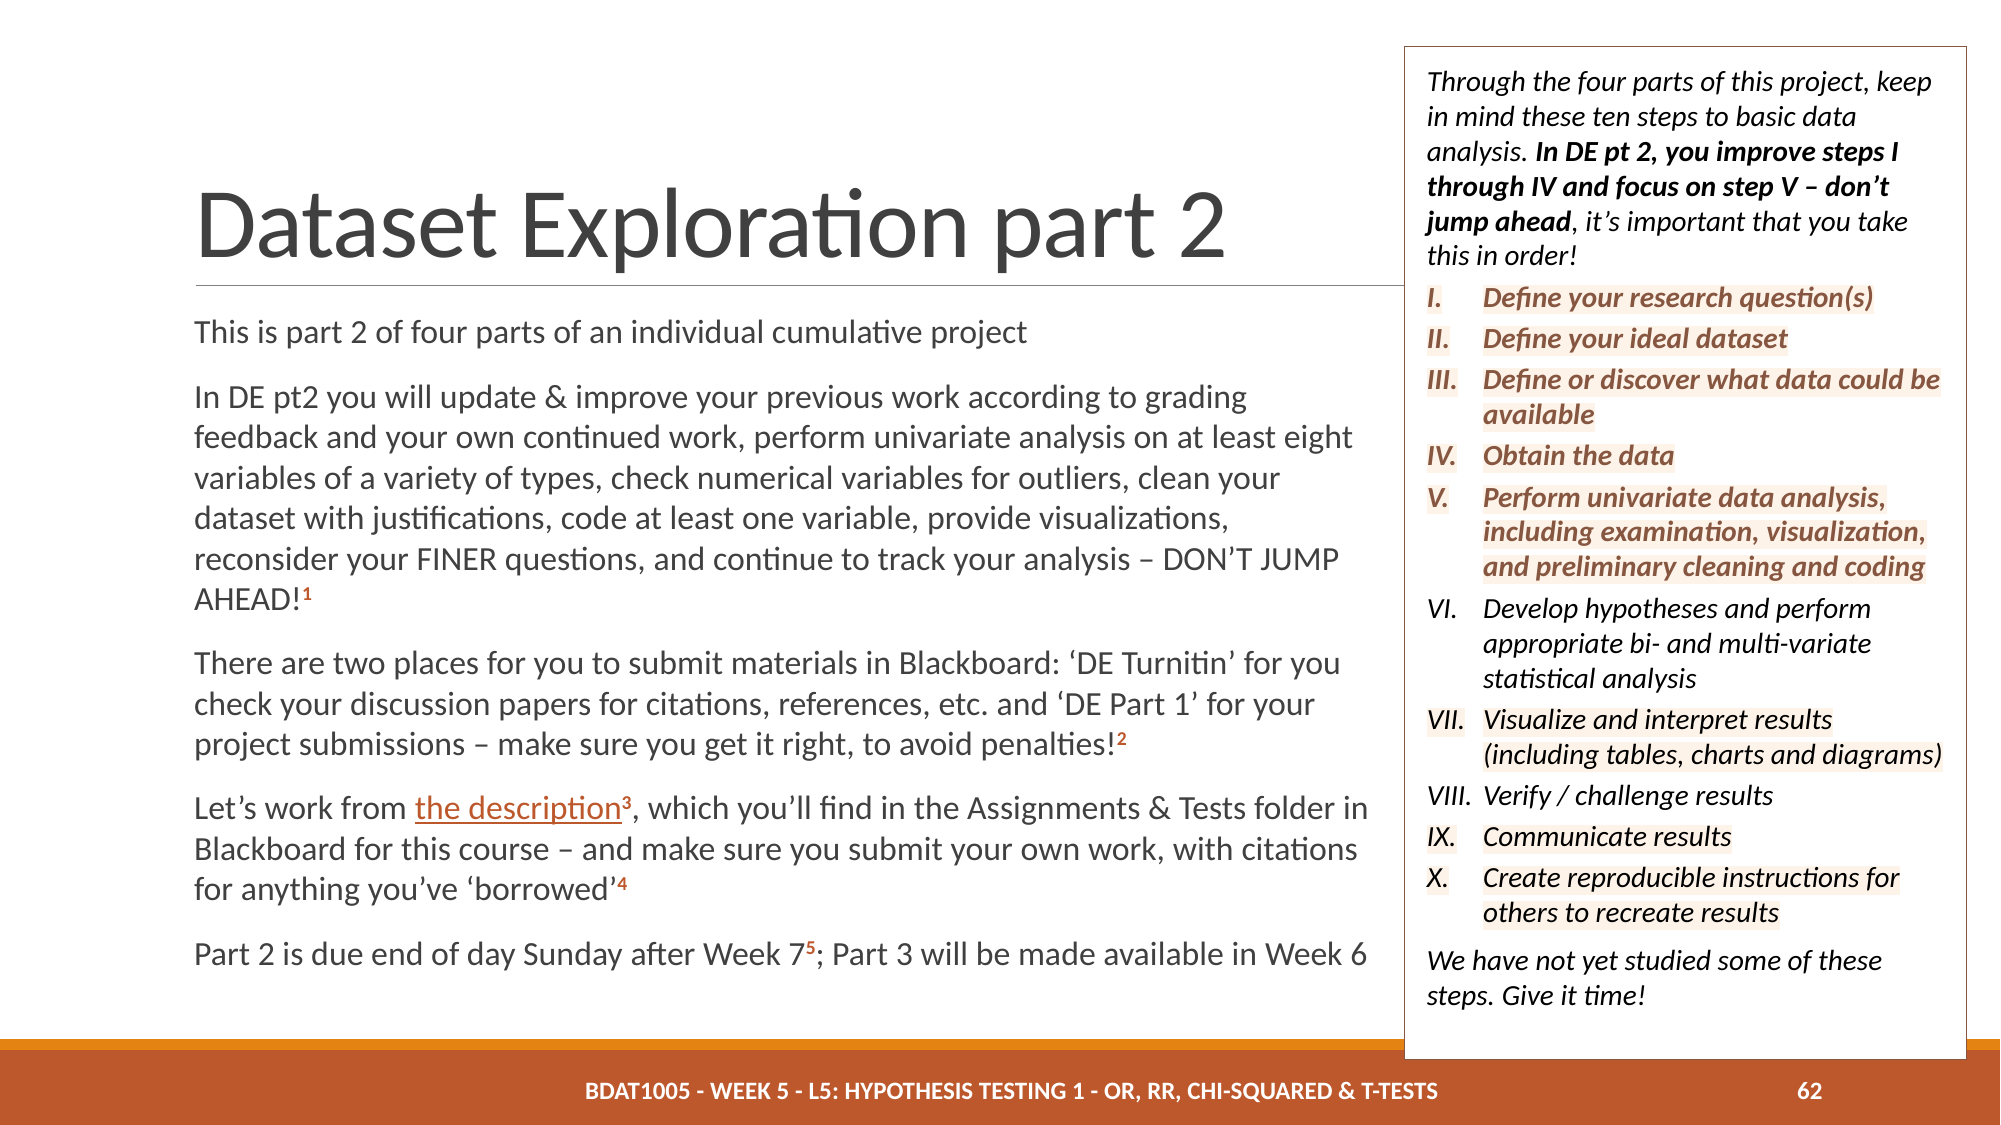

# Dataset Exploration part 2
Through the four parts of this project, keep in mind these ten steps to basic data analysis. In DE pt 2, you improve steps I through IV and focus on step V – don’t jump ahead, it’s important that you take this in order!
Define your research question(s)
Define your ideal dataset
Define or discover what data could be available
Obtain the data
Perform univariate data analysis, including examination, visualization, and preliminary cleaning and coding
Develop hypotheses and perform appropriate bi- and multi-variate statistical analysis
Visualize and interpret results (including tables, charts and diagrams)
Verify / challenge results
Communicate results
Create reproducible instructions for others to recreate results
We have not yet studied some of these steps. Give it time!
This is part 2 of four parts of an individual cumulative project
In DE pt2 you will update & improve your previous work according to grading feedback and your own continued work, perform univariate analysis on at least eight variables of a variety of types, check numerical variables for outliers, clean your dataset with justifications, code at least one variable, provide visualizations, reconsider your FINER questions, and continue to track your analysis – DON’T JUMP AHEAD!1
There are two places for you to submit materials in Blackboard: ‘DE Turnitin’ for you check your discussion papers for citations, references, etc. and ‘DE Part 1’ for your project submissions – make sure you get it right, to avoid penalties!2
Let’s work from the description3, which you’ll find in the Assignments & Tests folder in Blackboard for this course – and make sure you submit your own work, with citations for anything you’ve ‘borrowed’4
Part 2 is due end of day Sunday after Week 75; Part 3 will be made available in Week 6
BDAT1005 - Week 5 - L5: Hypothesis Testing 1 - OR, RR, Chi-Squared & T-Tests
62